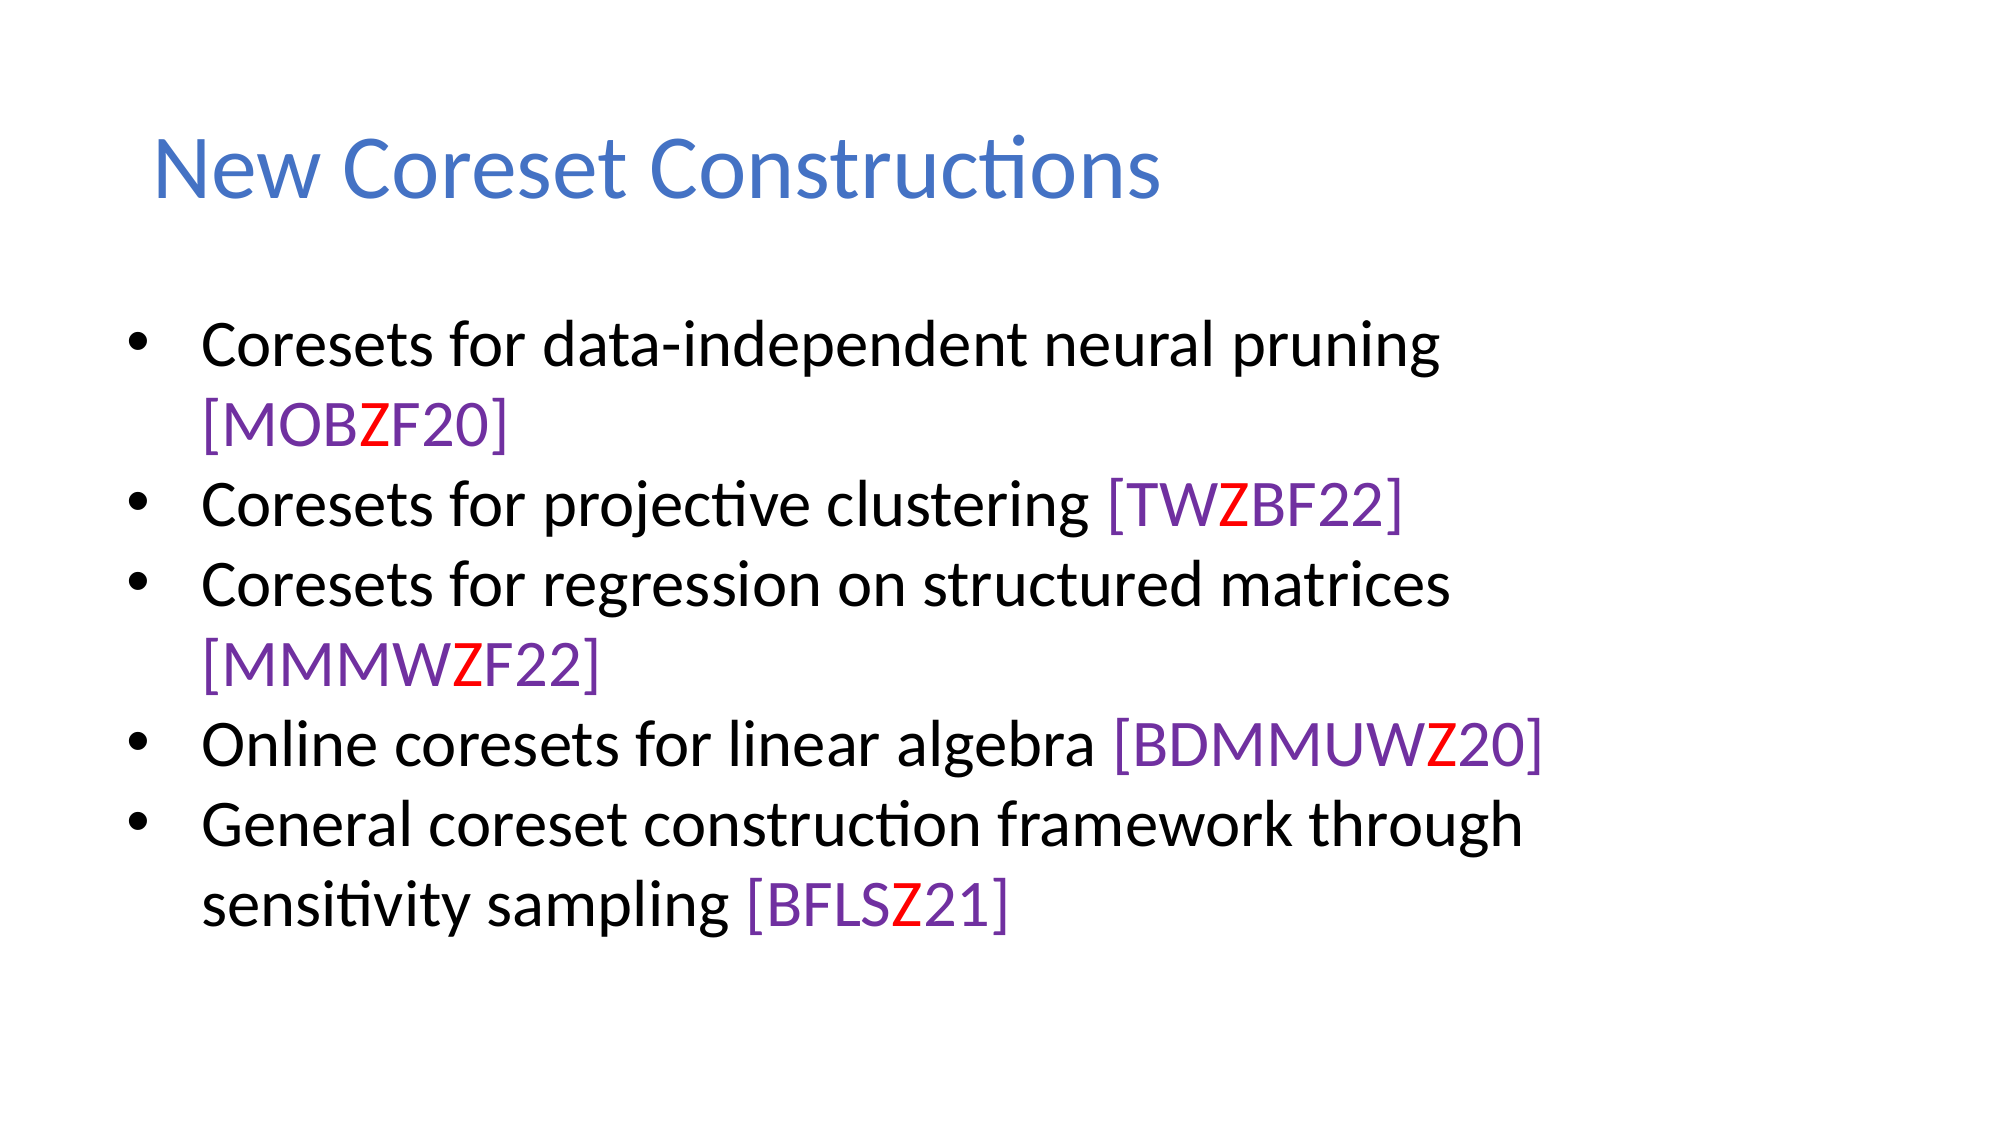

# New Coreset Constructions
Coresets for data-independent neural pruning [MOBZF20]
Coresets for projective clustering [TWZBF22]
Coresets for regression on structured matrices [MMMWZF22]
Online coresets for linear algebra [BDMMUWZ20]
General coreset construction framework through sensitivity sampling [BFLSZ21]